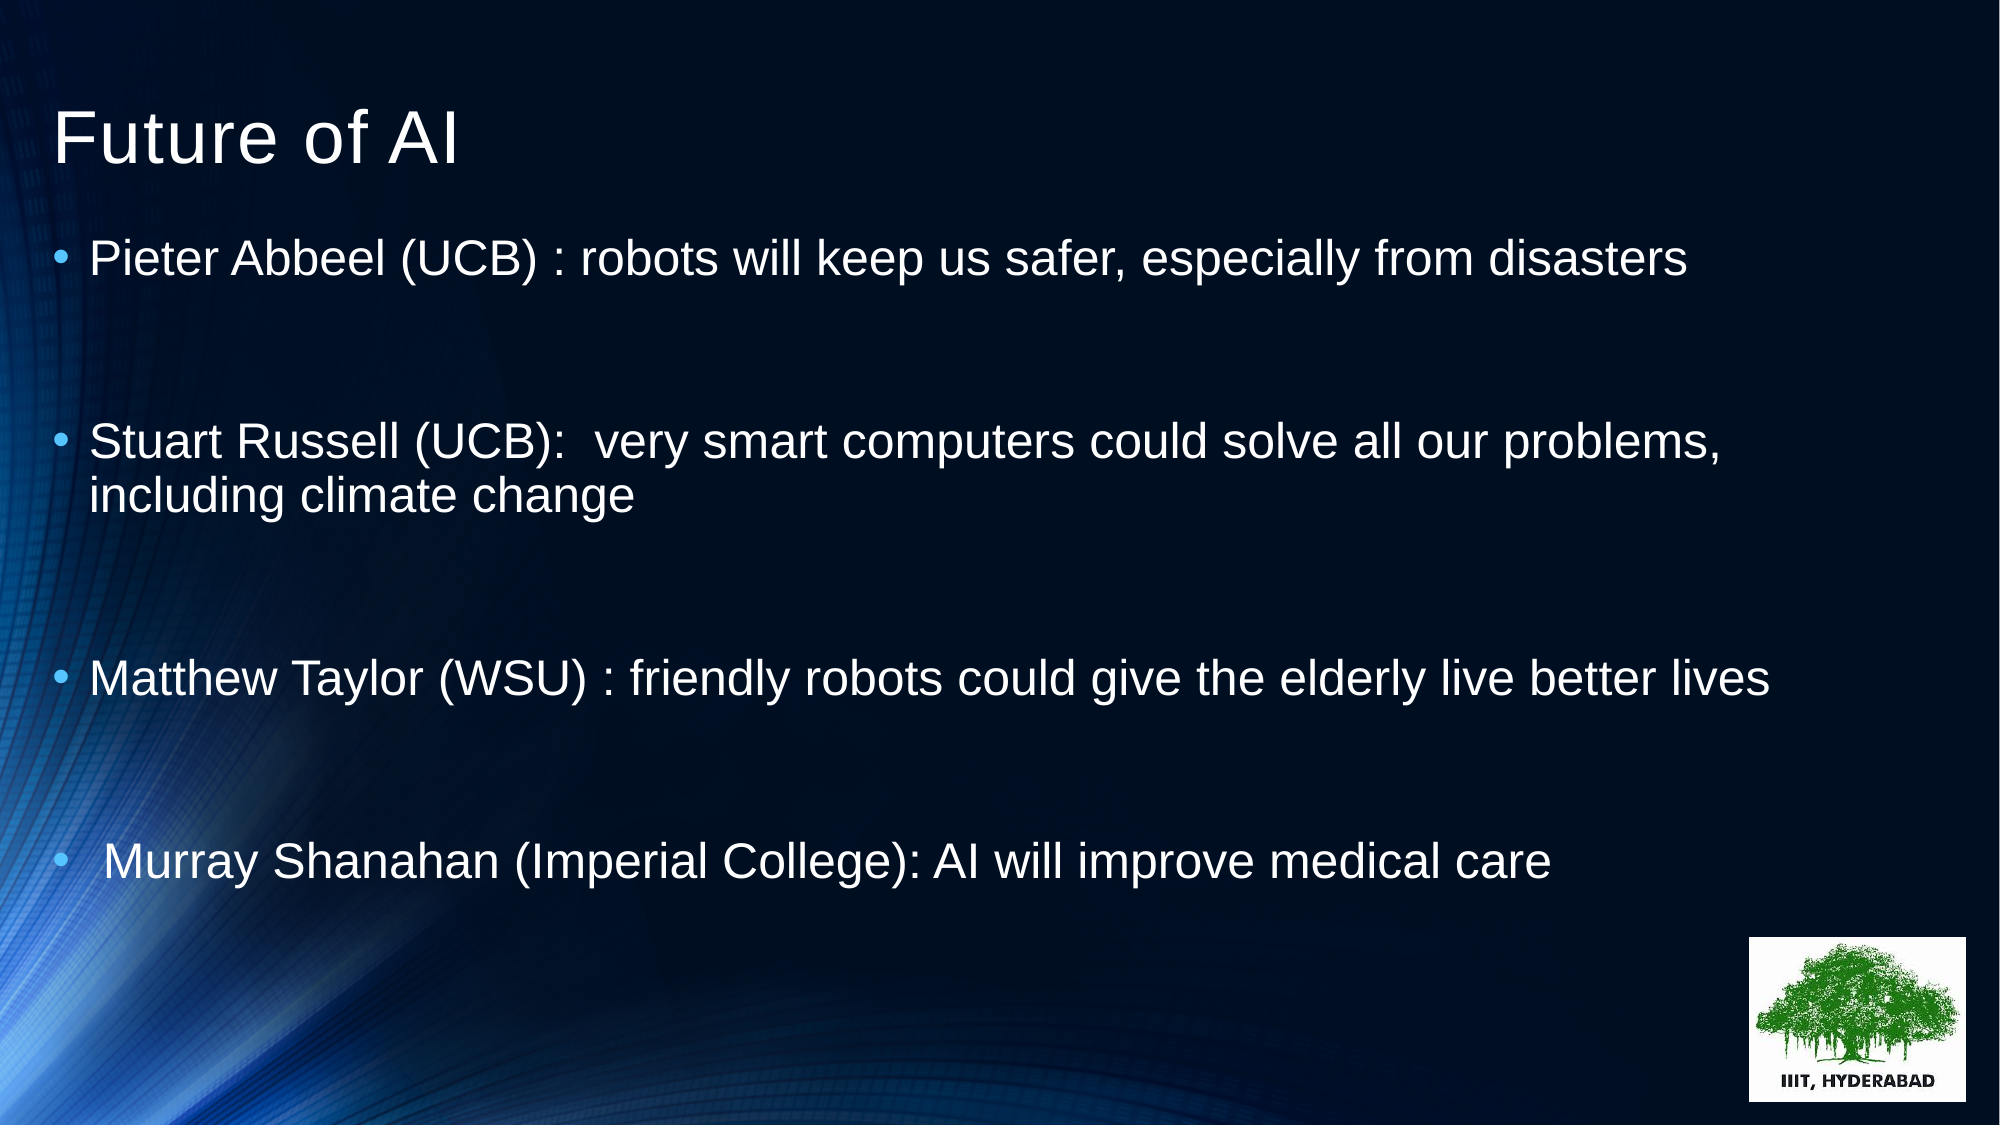

# Future of AI
Pieter Abbeel (UCB) : robots will keep us safer, especially from disasters

Stuart Russell (UCB):  very smart computers could solve all our problems, including climate change

Matthew Taylor (WSU) : friendly robots could give the elderly live better lives

 Murray Shanahan (Imperial College): AI will improve medical care